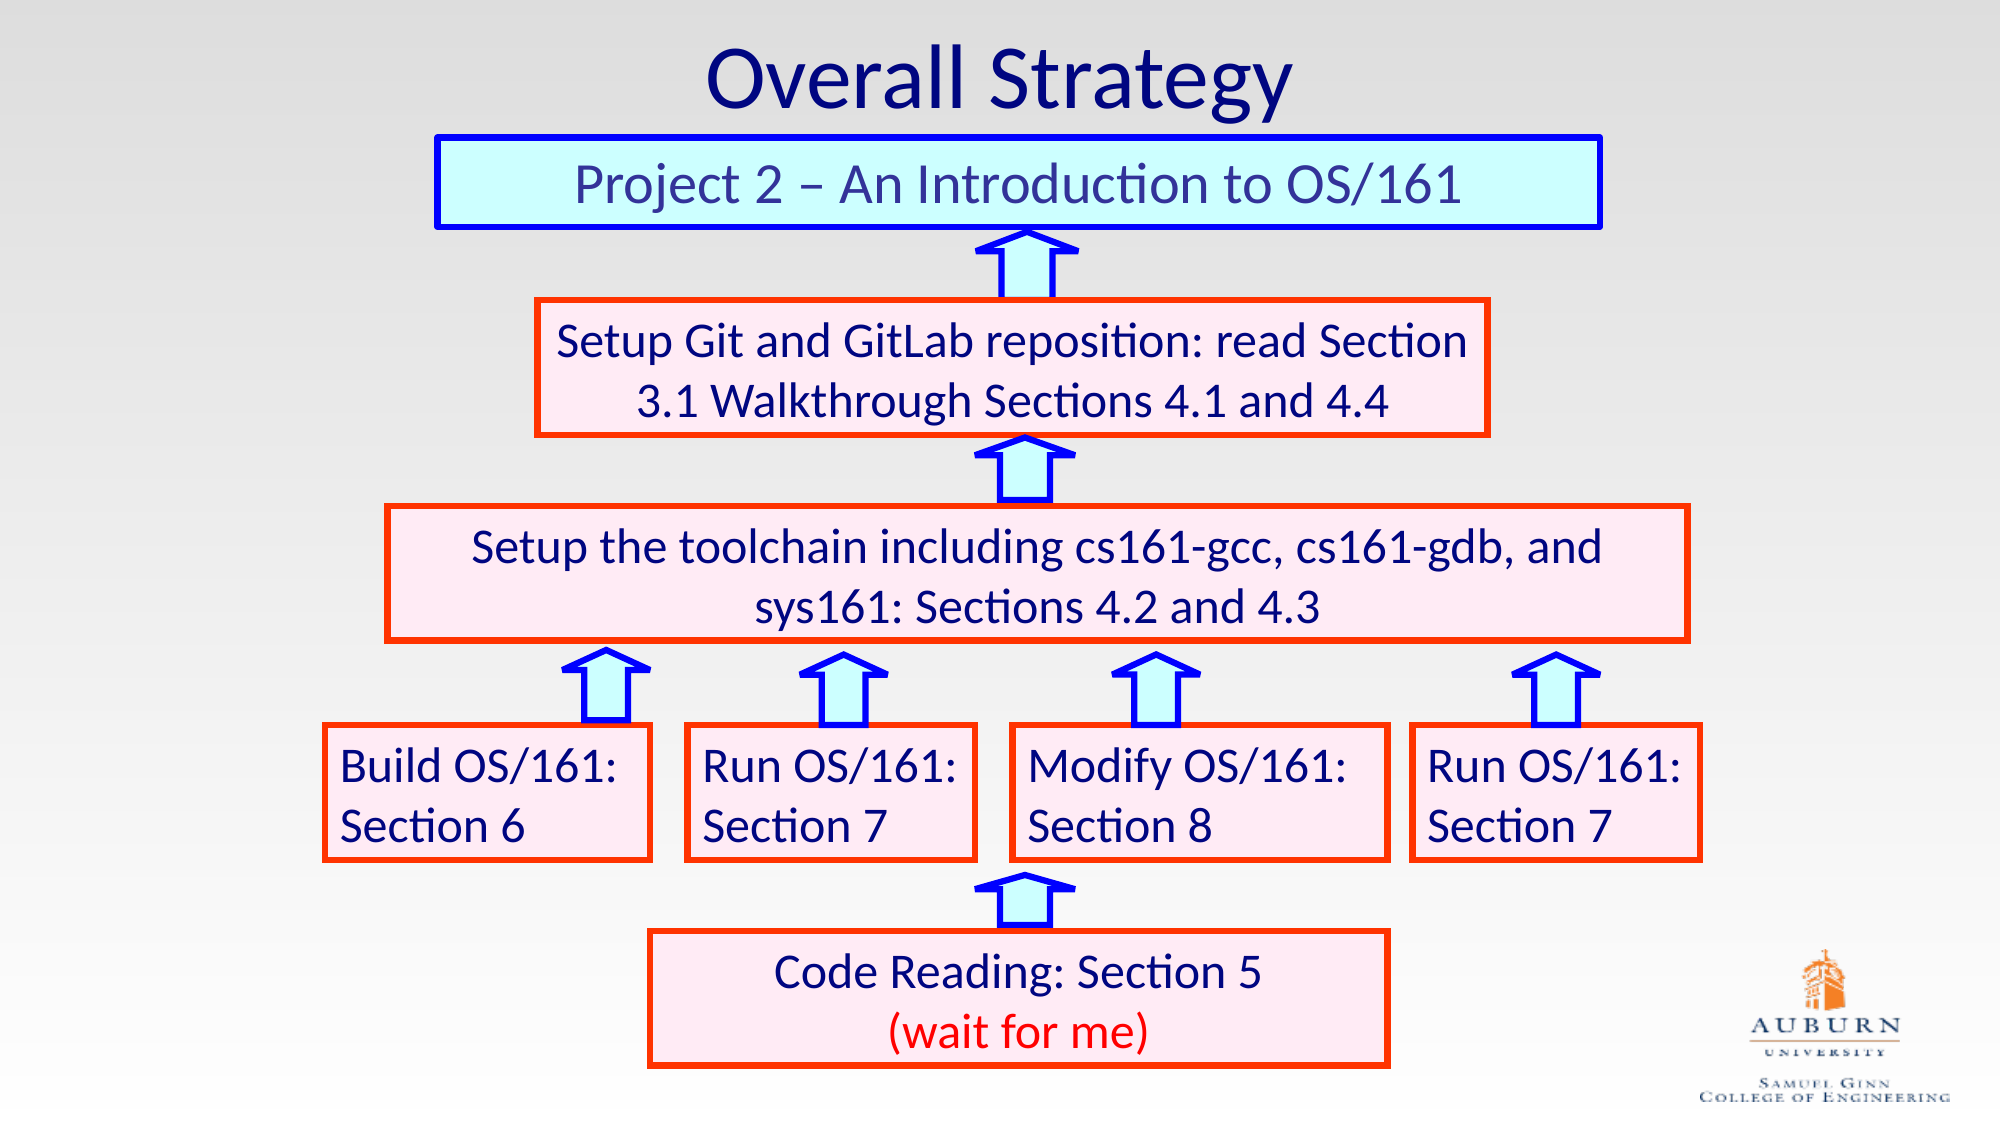

# Overall Strategy
Project 2 – An Introduction to OS/161

Setup Git and GitLab reposition: read Section 3.1 Walkthrough Sections 4.1 and 4.4

Setup the toolchain including cs161-gcc, cs161-gdb, and sys161: Sections 4.2 and 4.3

Build OS/161: Section 6

Modify OS/161: Section 8

Run OS/161: Section 7

Run OS/161: Section 7

Code Reading: Section 5
(wait for me)